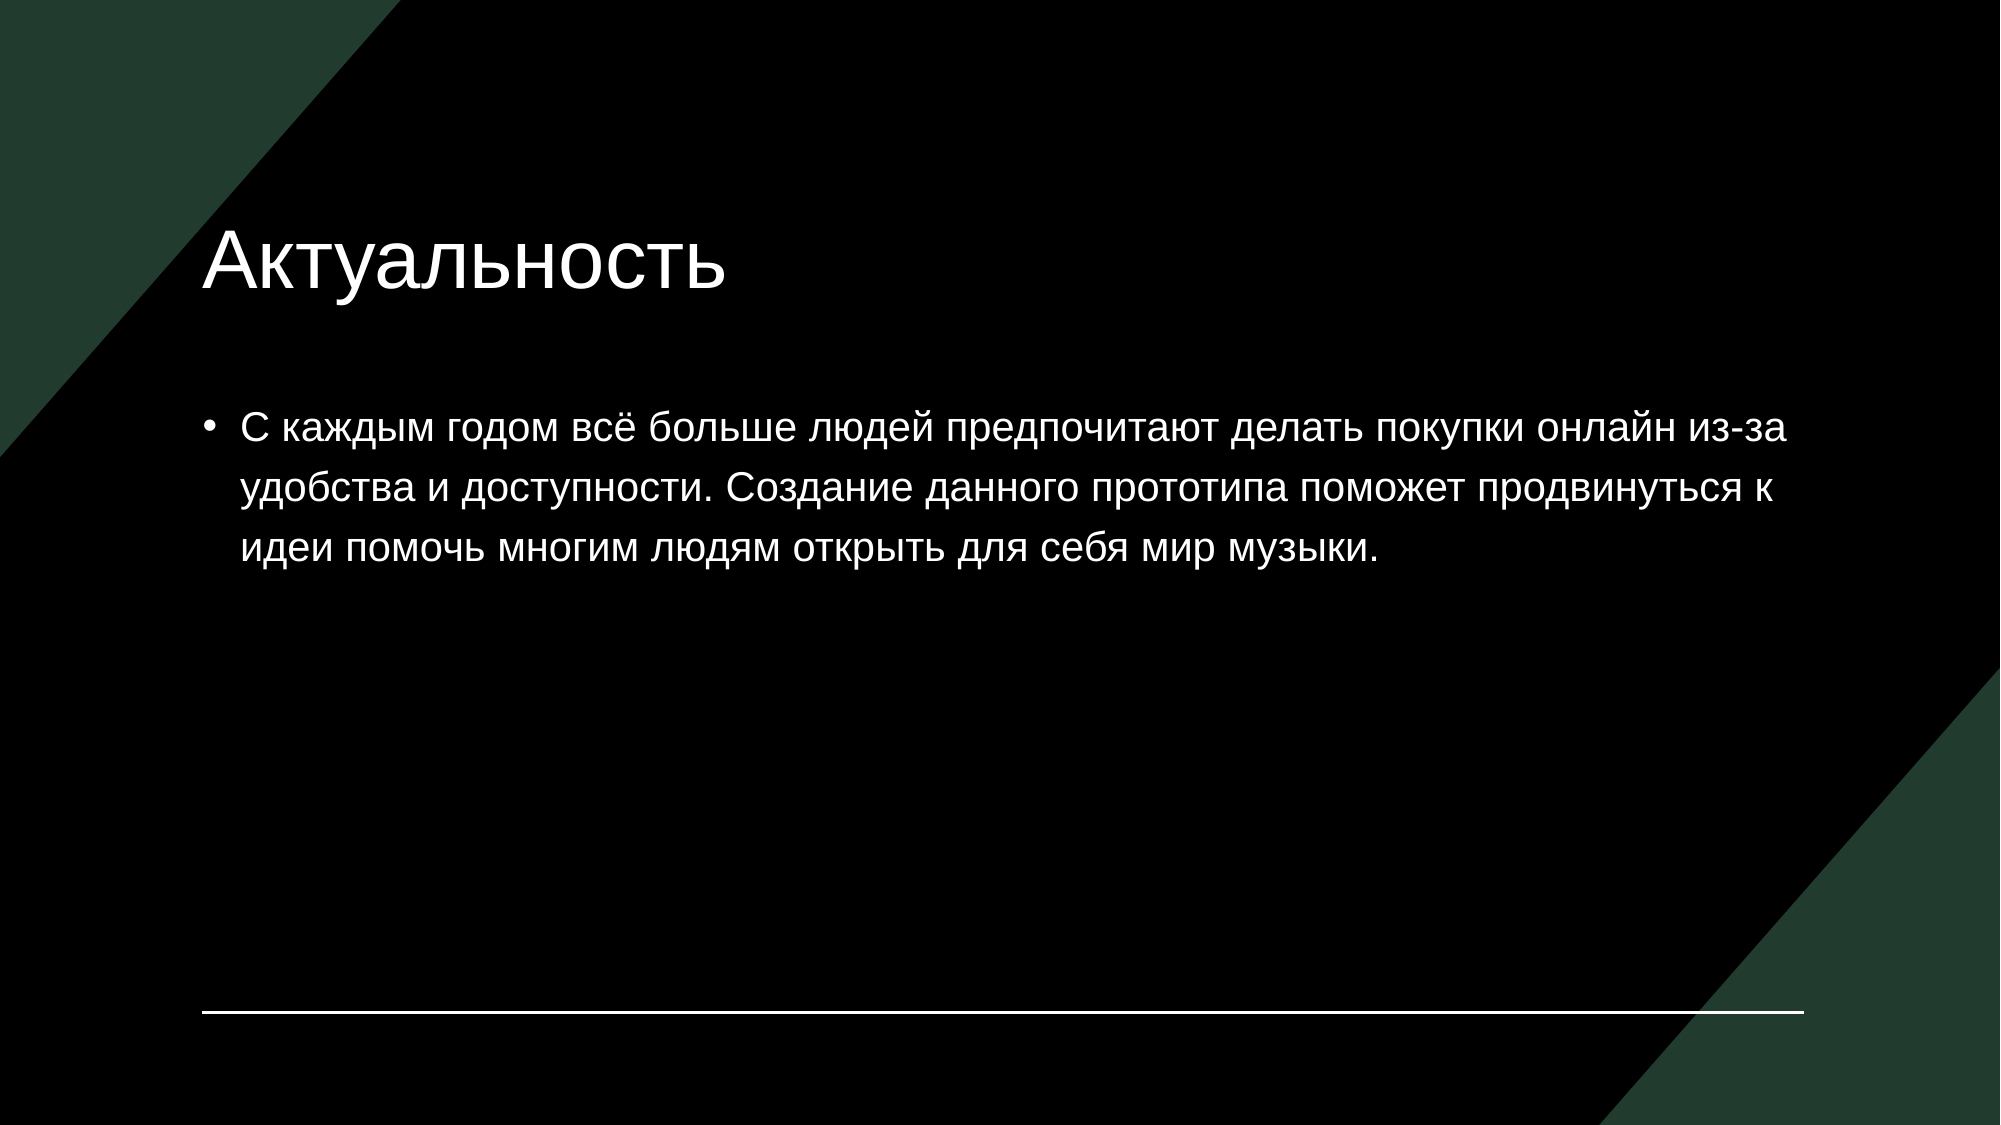

# Актуальность
С каждым годом всё больше людей предпочитают делать покупки онлайн из-за удобства и доступности. Создание данного прототипа поможет продвинуться к идеи помочь многим людям открыть для себя мир музыки.